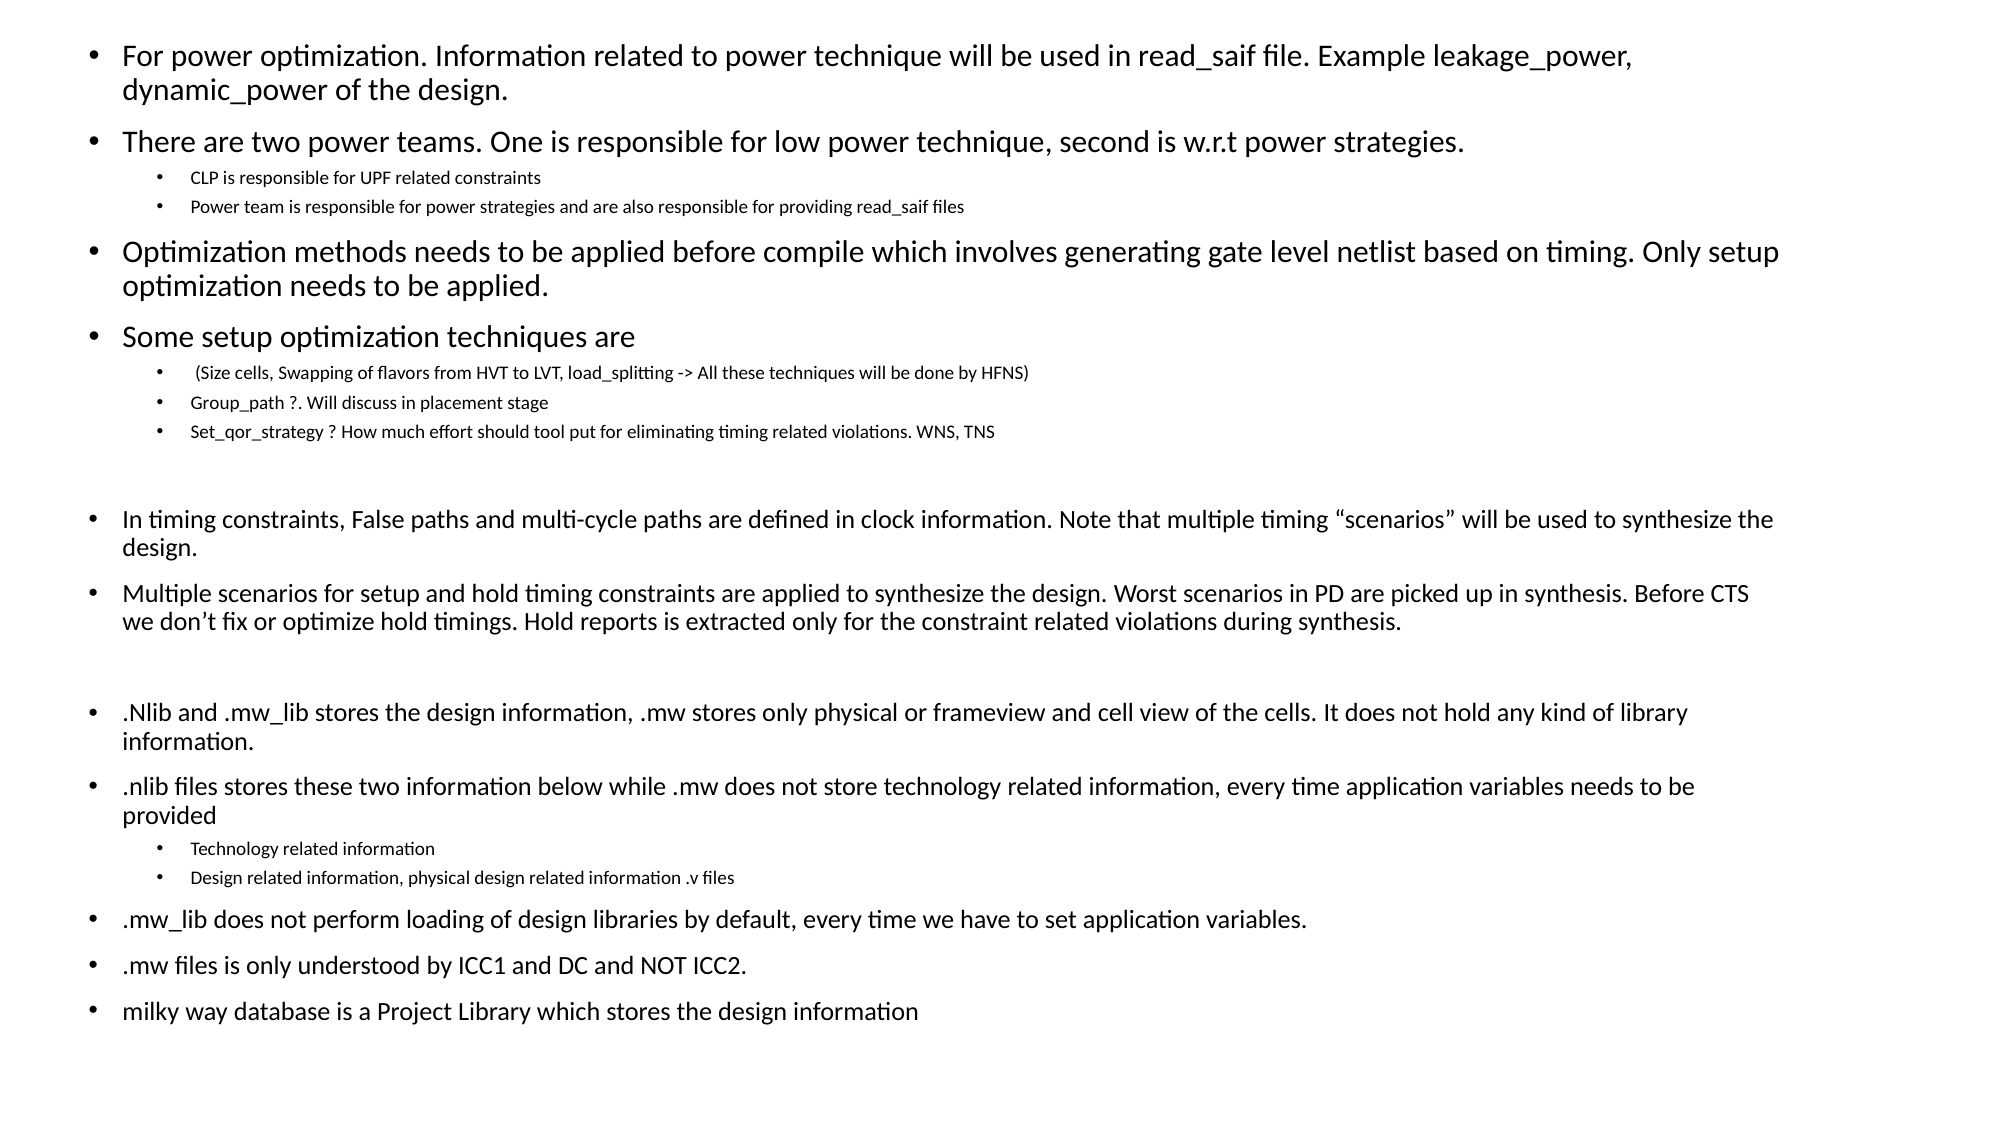

For power optimization. Information related to power technique will be used in read_saif file. Example leakage_power, dynamic_power of the design.
There are two power teams. One is responsible for low power technique, second is w.r.t power strategies.
CLP is responsible for UPF related constraints
Power team is responsible for power strategies and are also responsible for providing read_saif files
Optimization methods needs to be applied before compile which involves generating gate level netlist based on timing. Only setup optimization needs to be applied.
Some setup optimization techniques are
 (Size cells, Swapping of flavors from HVT to LVT, load_splitting -> All these techniques will be done by HFNS)
Group_path ?. Will discuss in placement stage
Set_qor_strategy ? How much effort should tool put for eliminating timing related violations. WNS, TNS

In timing constraints, False paths and multi-cycle paths are defined in clock information. Note that multiple timing “scenarios” will be used to synthesize the design.
Multiple scenarios for setup and hold timing constraints are applied to synthesize the design. Worst scenarios in PD are picked up in synthesis. Before CTS we don’t fix or optimize hold timings. Hold reports is extracted only for the constraint related violations during synthesis.

.Nlib and .mw_lib stores the design information, .mw stores only physical or frameview and cell view of the cells. It does not hold any kind of library information.
.nlib files stores these two information below while .mw does not store technology related information, every time application variables needs to be provided
Technology related information
Design related information, physical design related information .v files
.mw_lib does not perform loading of design libraries by default, every time we have to set application variables.
.mw files is only understood by ICC1 and DC and NOT ICC2.
milky way database is a Project Library which stores the design information